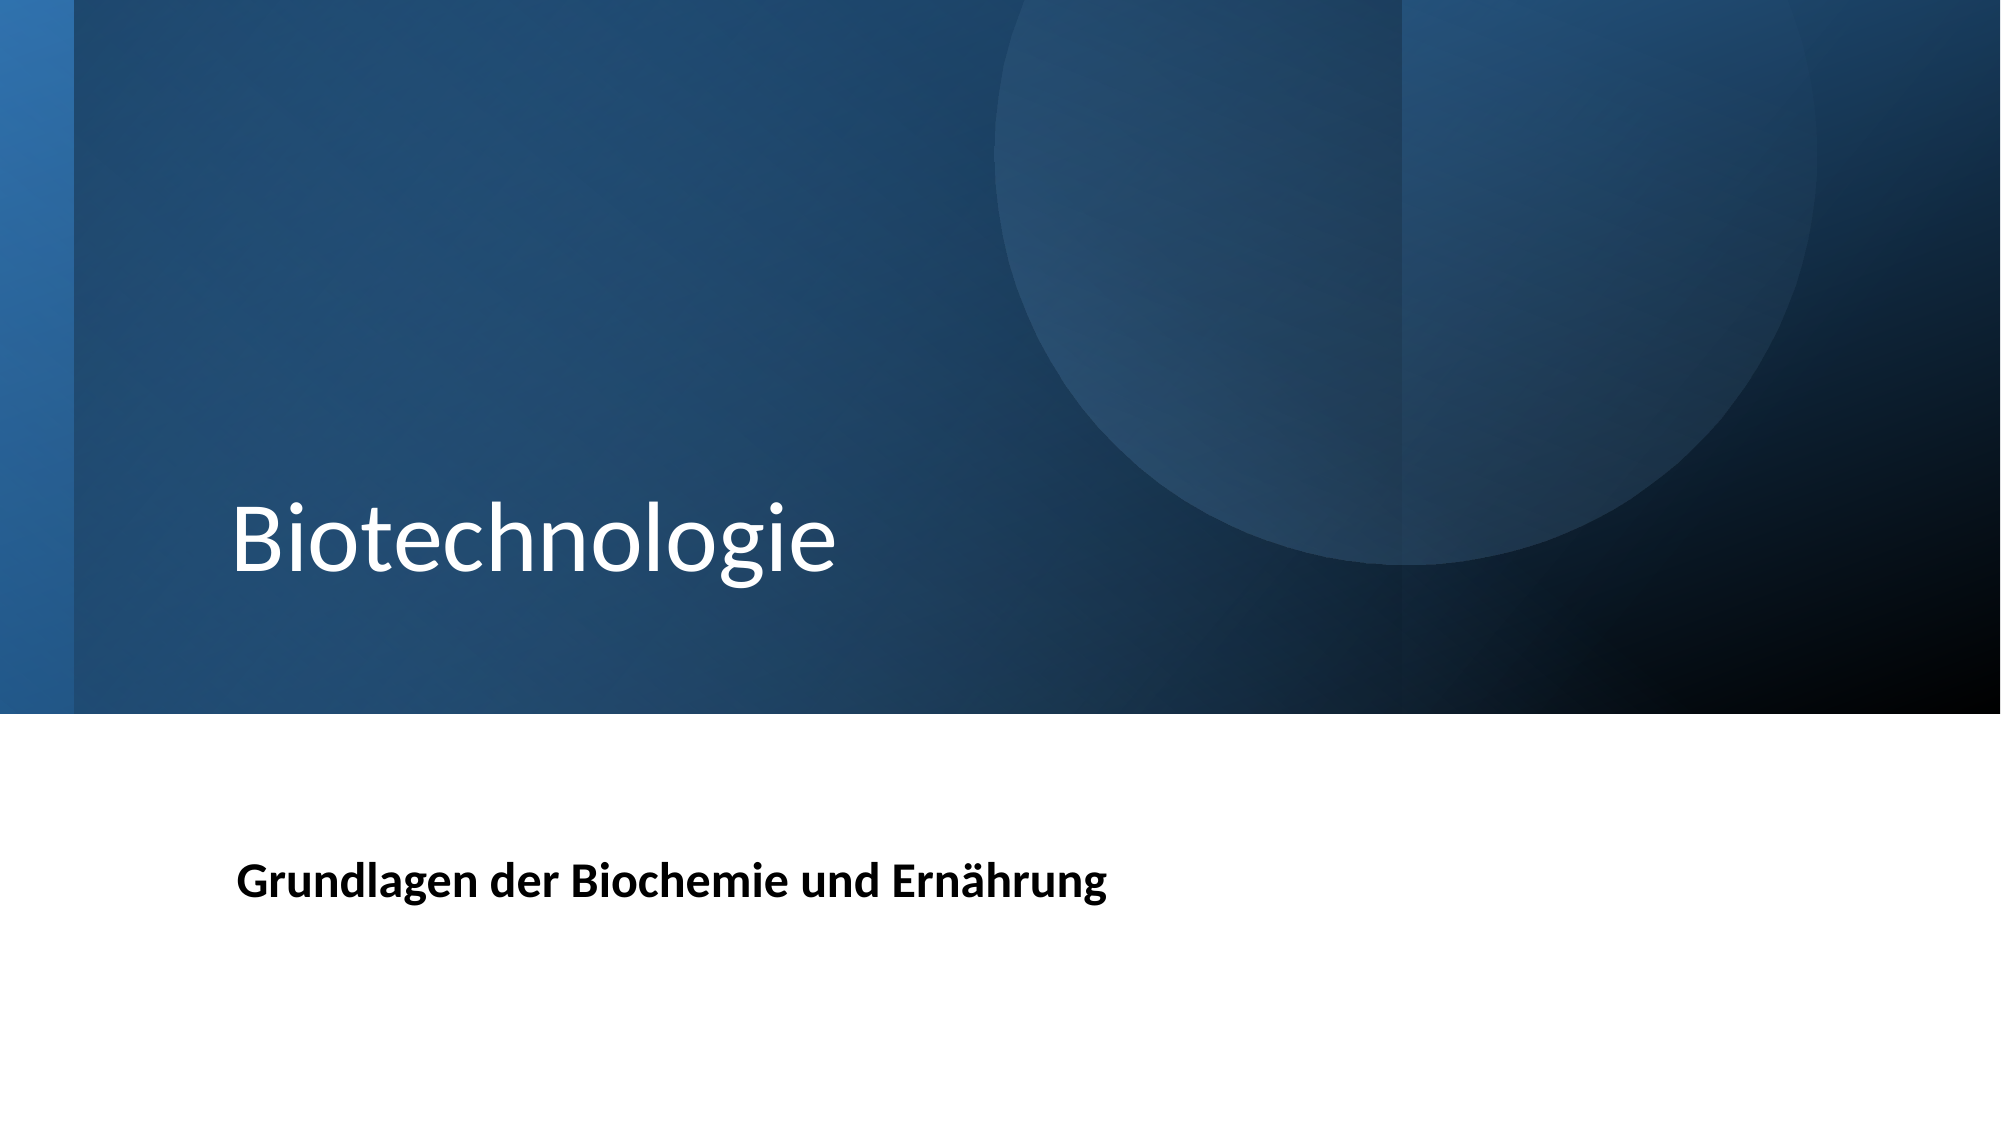

# Biotechnologie
Grundlagen der Biochemie und Ernährung